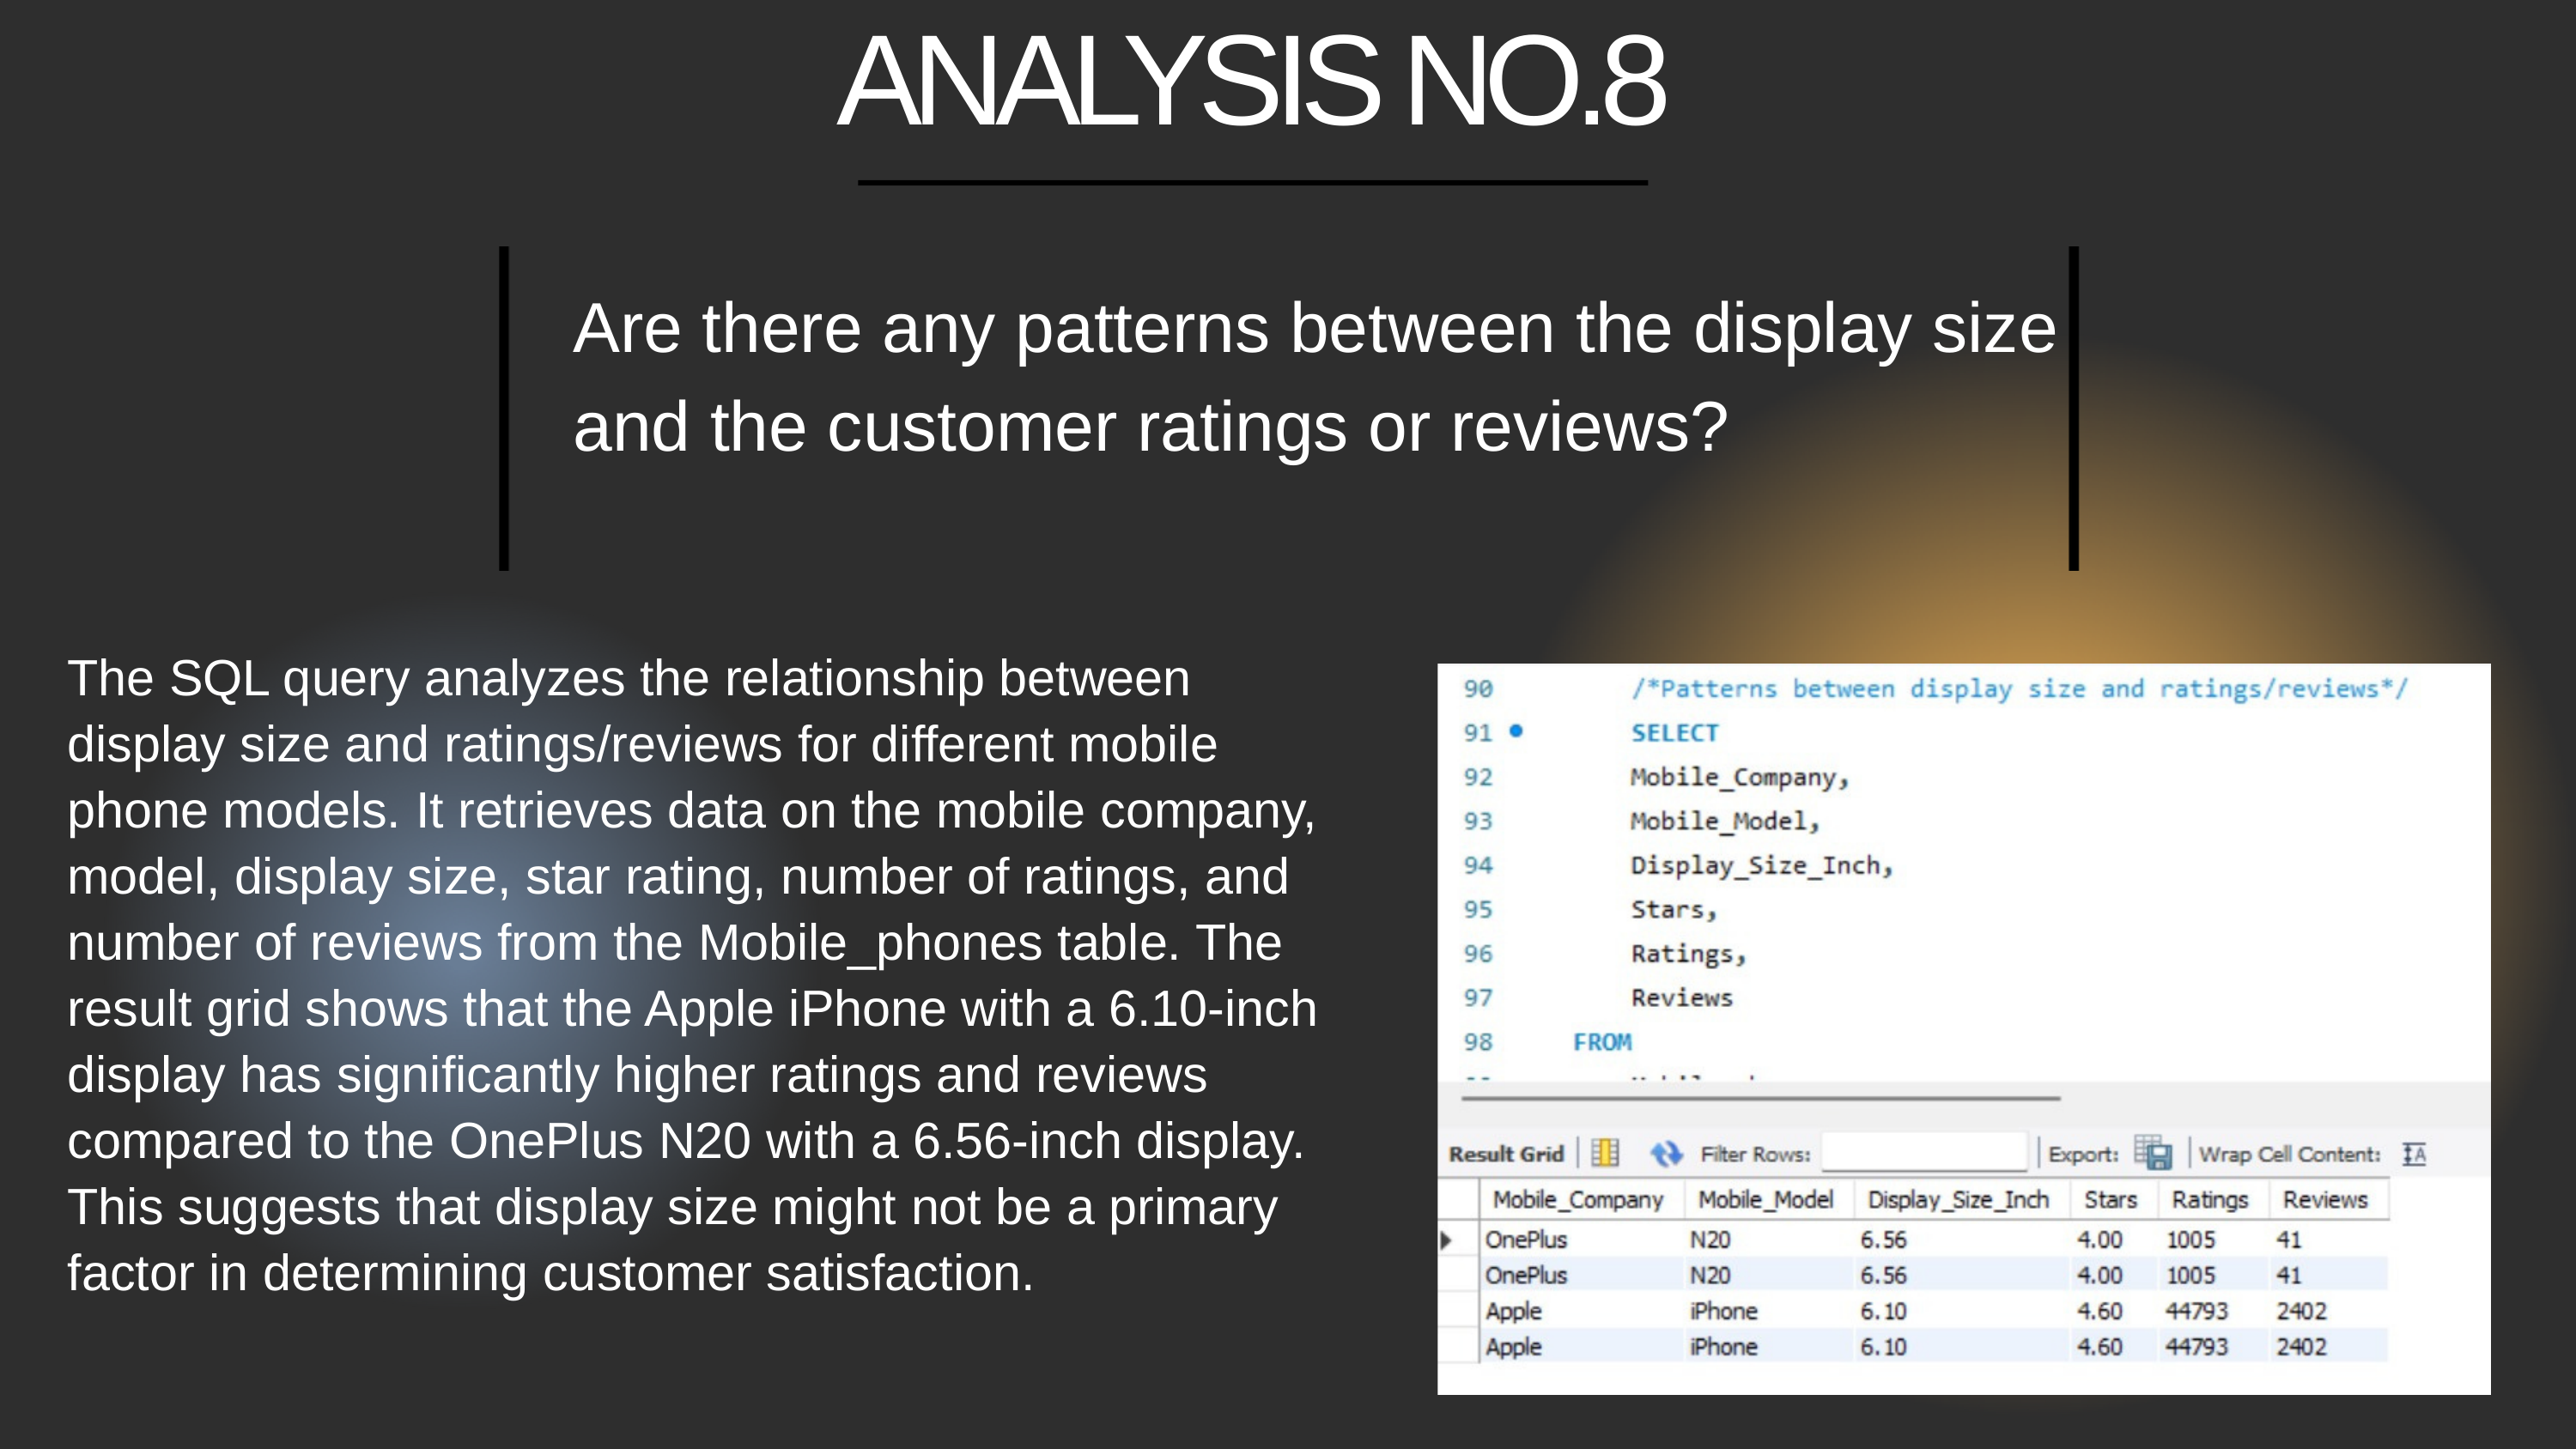

ANALYSIS NO.8

Are there any patterns between the display size and the customer ratings or reviews?

The SQL query analyzes the relationship between display size and ratings/reviews for different mobile phone models. It retrieves data on the mobile company, model, display size, star rating, number of ratings, and number of reviews from the Mobile_phones table. The result grid shows that the Apple iPhone with a 6.10-inch display has significantly higher ratings and reviews compared to the OnePlus N20 with a 6.56-inch display. This suggests that display size might not be a primary factor in determining customer satisfaction.